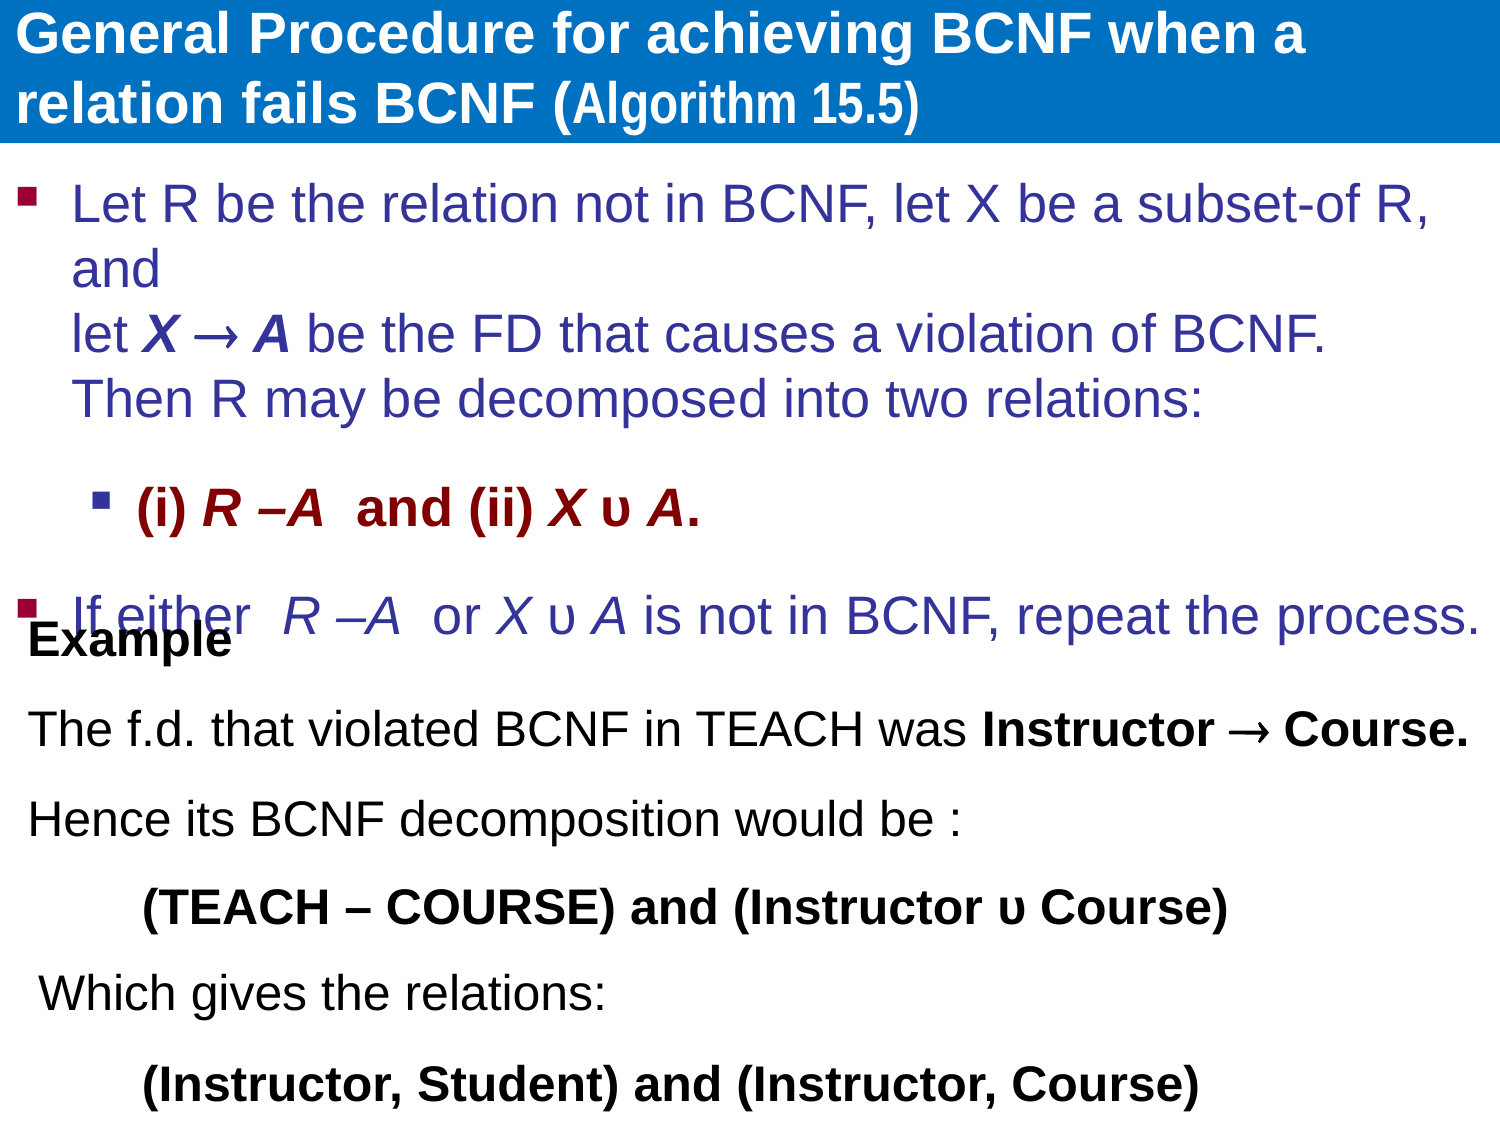

# General Procedure for achieving BCNF when a relation fails BCNF (Algorithm 15.5)
Let R be the relation not in BCNF, let X be a subset-of R, and
let X → A be the FD that causes a violation of BCNF.
Then R may be decomposed into two relations:
(i) R –A  and (ii) X υ A.
If either  R –A  or X υ A is not in BCNF, repeat the process.
Example
The f.d. that violated BCNF in TEACH was Instructor → Course.
Hence its BCNF decomposition would be :
(TEACH – COURSE) and (Instructor υ Course)
Which gives the relations:
(Instructor, Student) and (Instructor, Course)